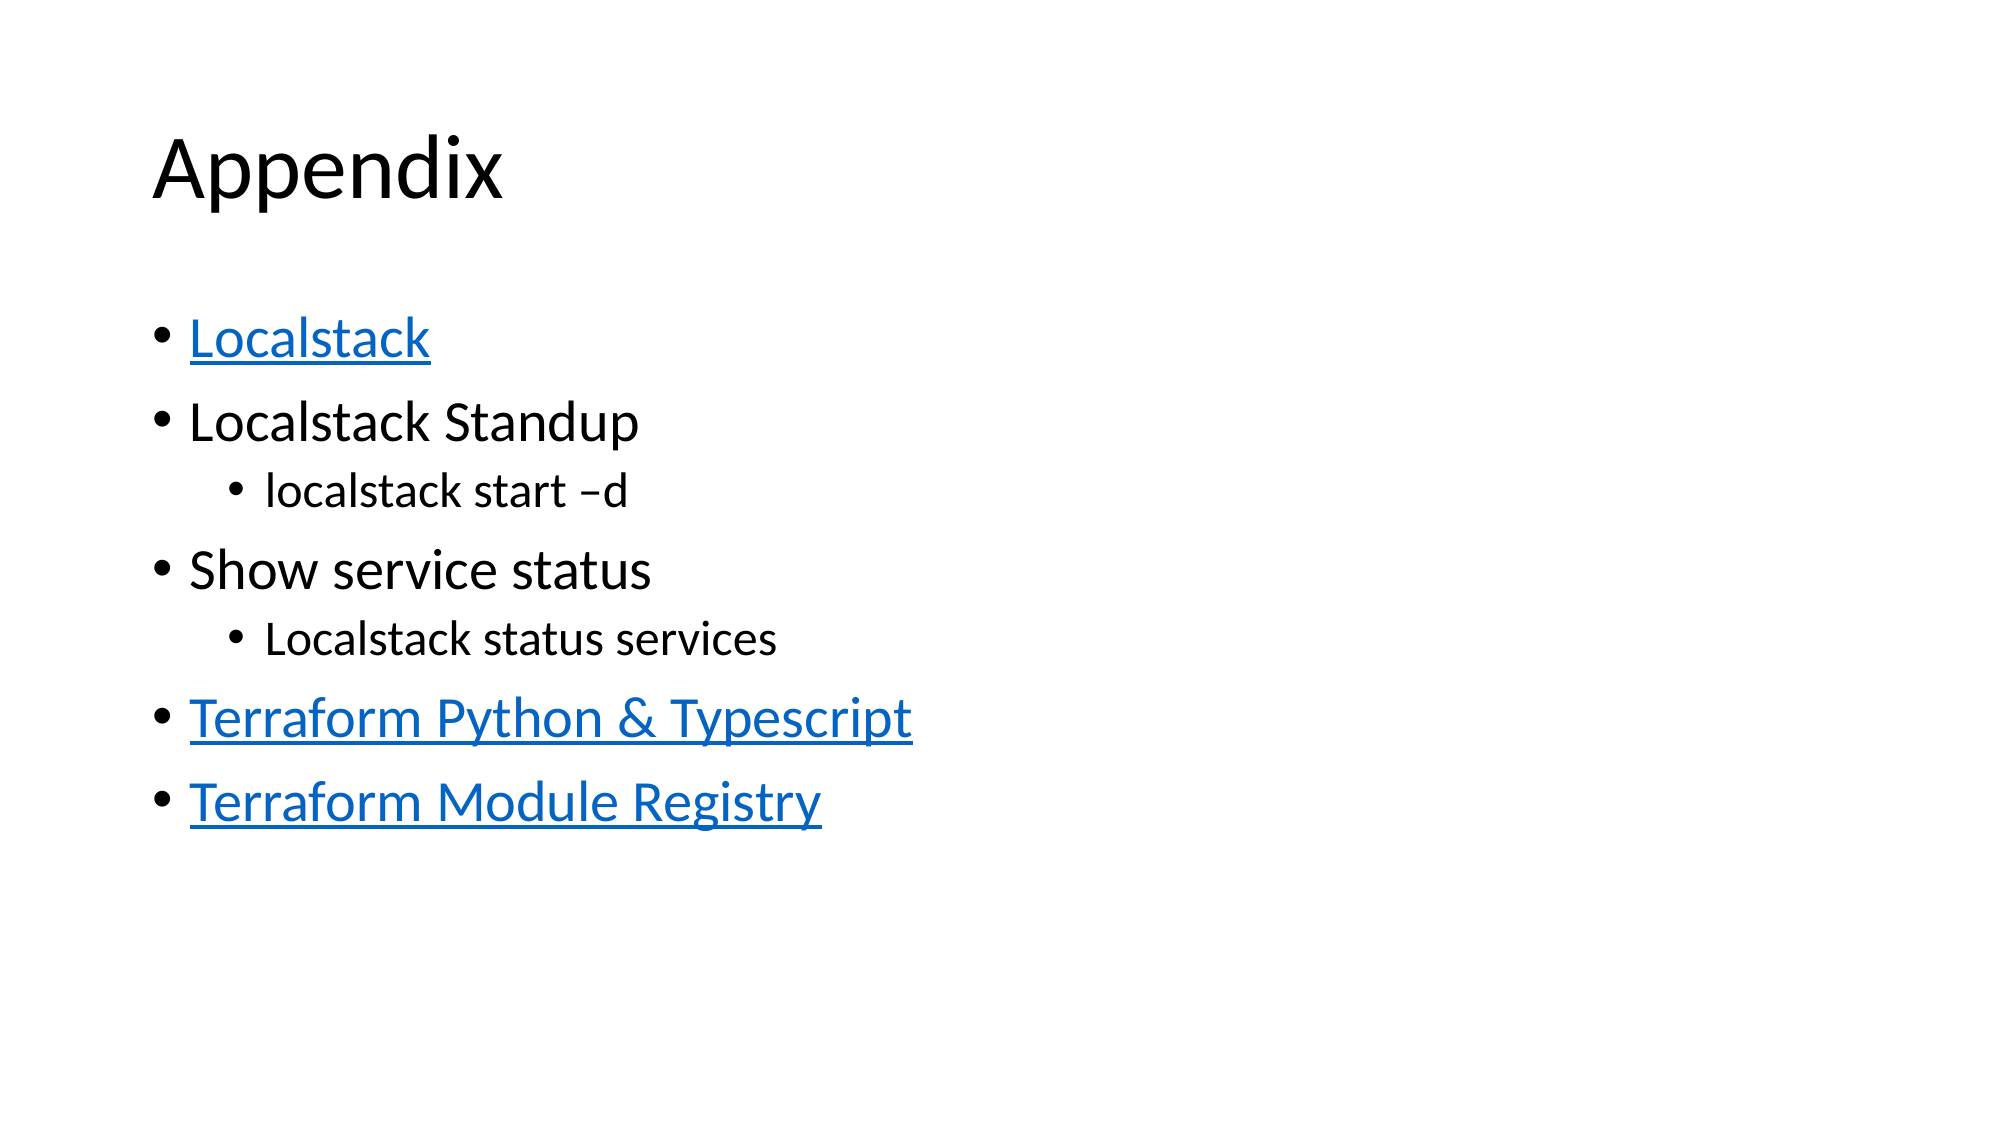

# Appendix
Localstack
Localstack Standup
localstack start –d
Show service status
Localstack status services
Terraform Python & Typescript
Terraform Module Registry